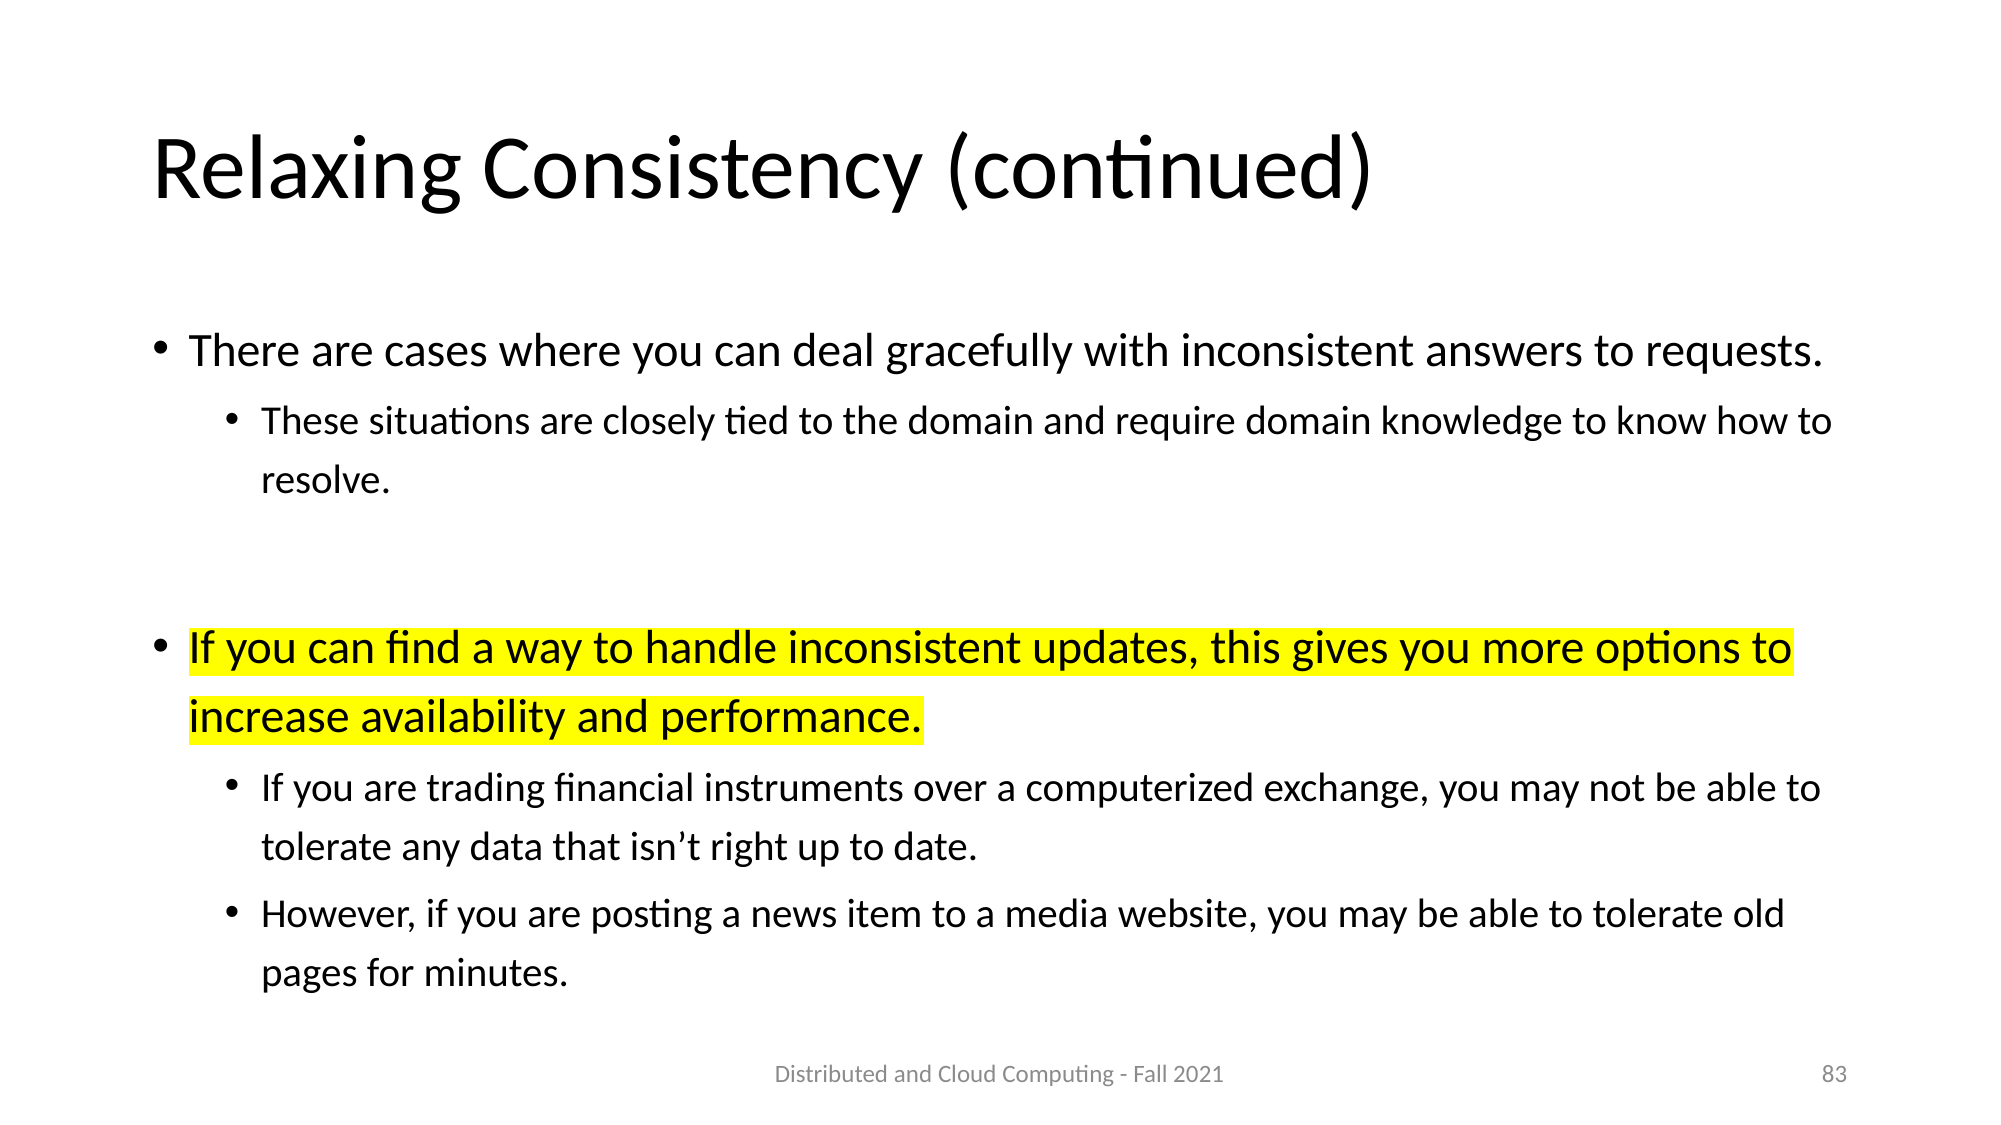

# Relaxing Consistency (continued)
There are cases where you can deal gracefully with inconsistent answers to requests.
These situations are closely tied to the domain and require domain knowledge to know how to resolve.

If you can find a way to handle inconsistent updates, this gives you more options to increase availability and performance.
If you are trading financial instruments over a computerized exchange, you may not be able to tolerate any data that isn’t right up to date.
However, if you are posting a news item to a media website, you may be able to tolerate old pages for minutes.

Distributed and Cloud Computing - Fall 2021
83